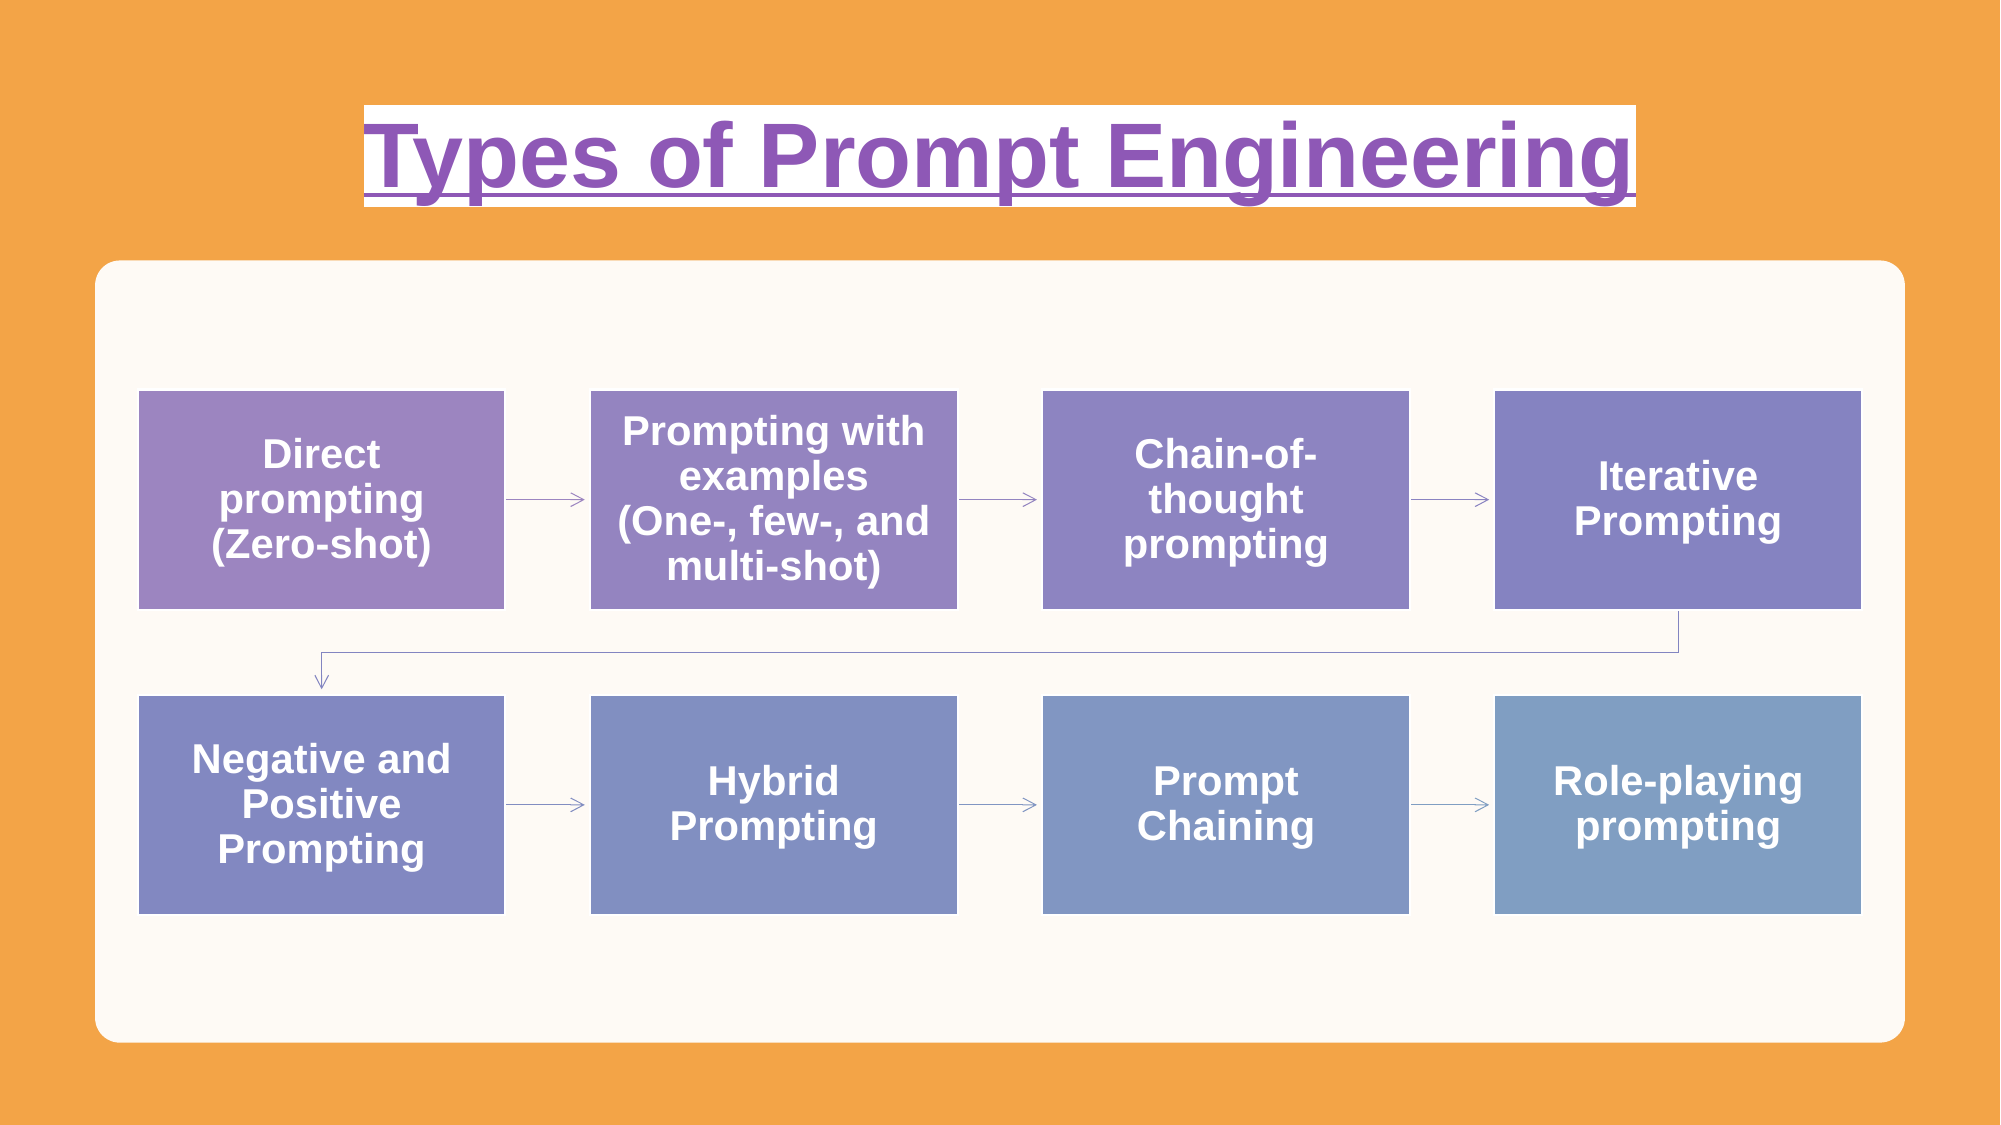

# Types of Prompt Engineering

Direct prompting (Zero-shot)

Prompting with examples (One-, few-, and multi-shot)

Chain-of-thought prompting

Iterative Prompting

Negative and Positive Prompting

Hybrid Prompting

Prompt Chaining
Role-playing prompting